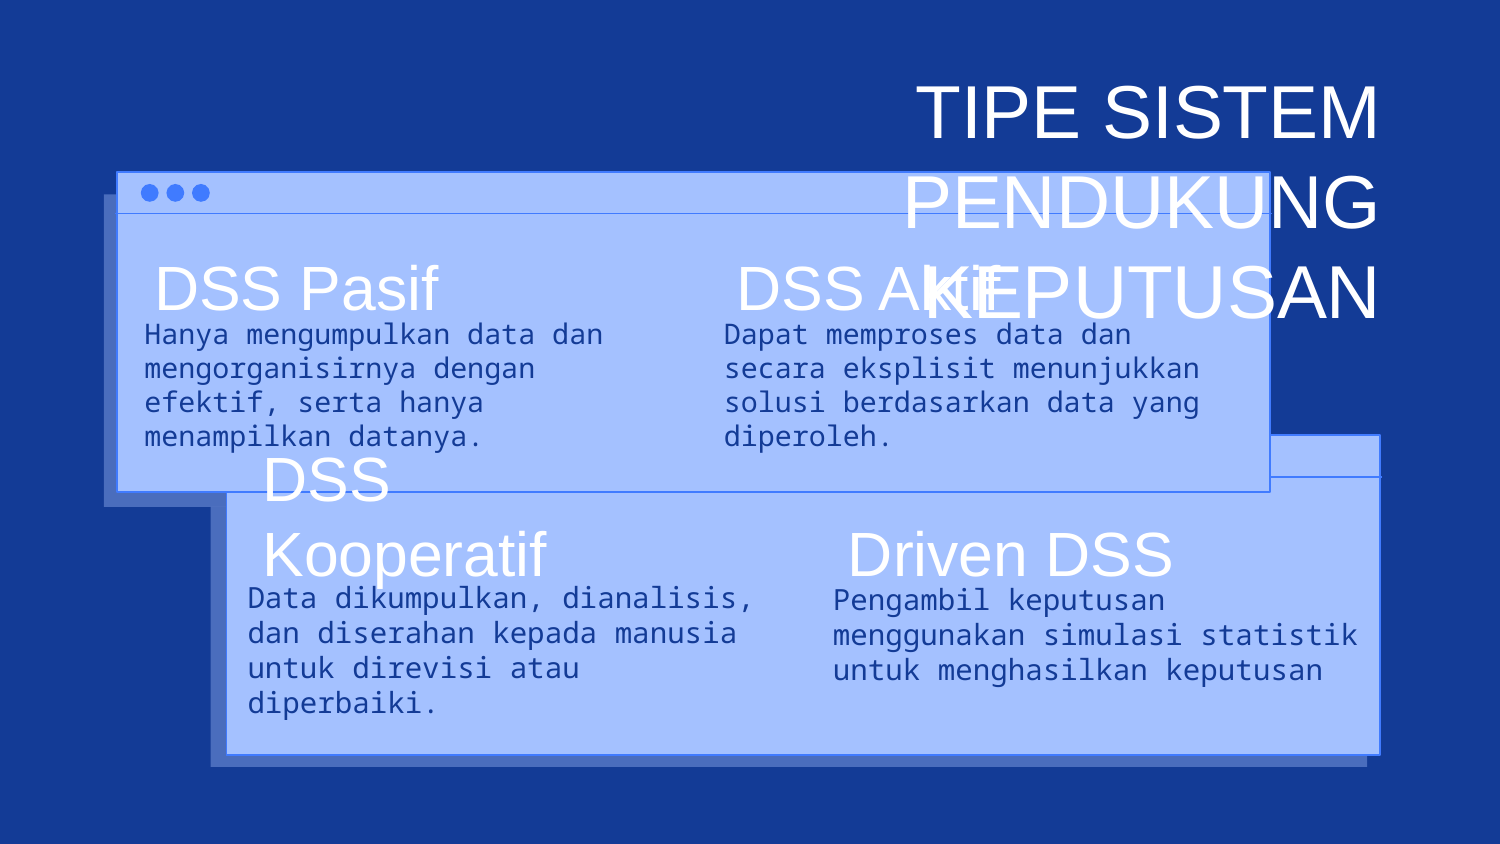

TIPE SISTEM PENDUKUNG KEPUTUSAN
# DSS Pasif
DSS Aktif
Hanya mengumpulkan data dan mengorganisirnya dengan efektif, serta hanya menampilkan datanya.
Dapat memproses data dan secara eksplisit menunjukkan solusi berdasarkan data yang diperoleh.
DSS Kooperatif
Driven DSS
Data dikumpulkan, dianalisis, dan diserahan kepada manusia untuk direvisi atau diperbaiki.
Pengambil keputusan menggunakan simulasi statistik untuk menghasilkan keputusan